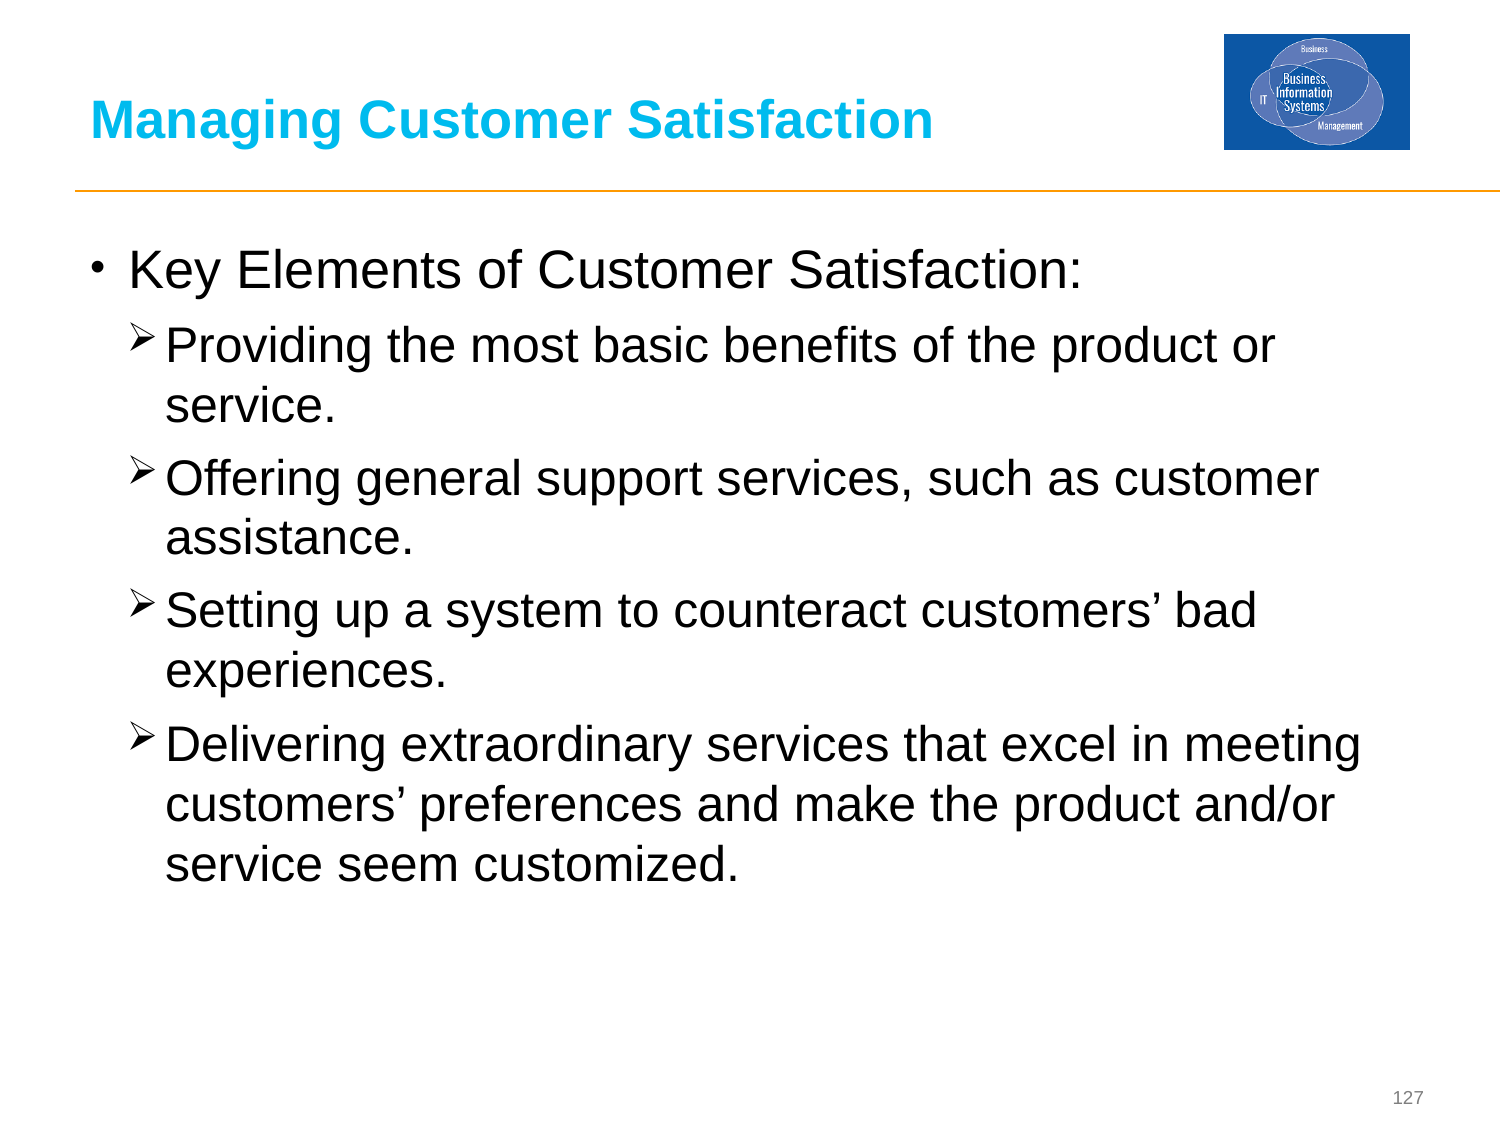

# Managing Customer Satisfaction
Key Elements of Customer Satisfaction:
Providing the most basic benefits of the product or service.
Offering general support services, such as customer assistance.
Setting up a system to counteract customers’ bad experiences.
Delivering extraordinary services that excel in meeting customers’ preferences and make the product and/or service seem customized.